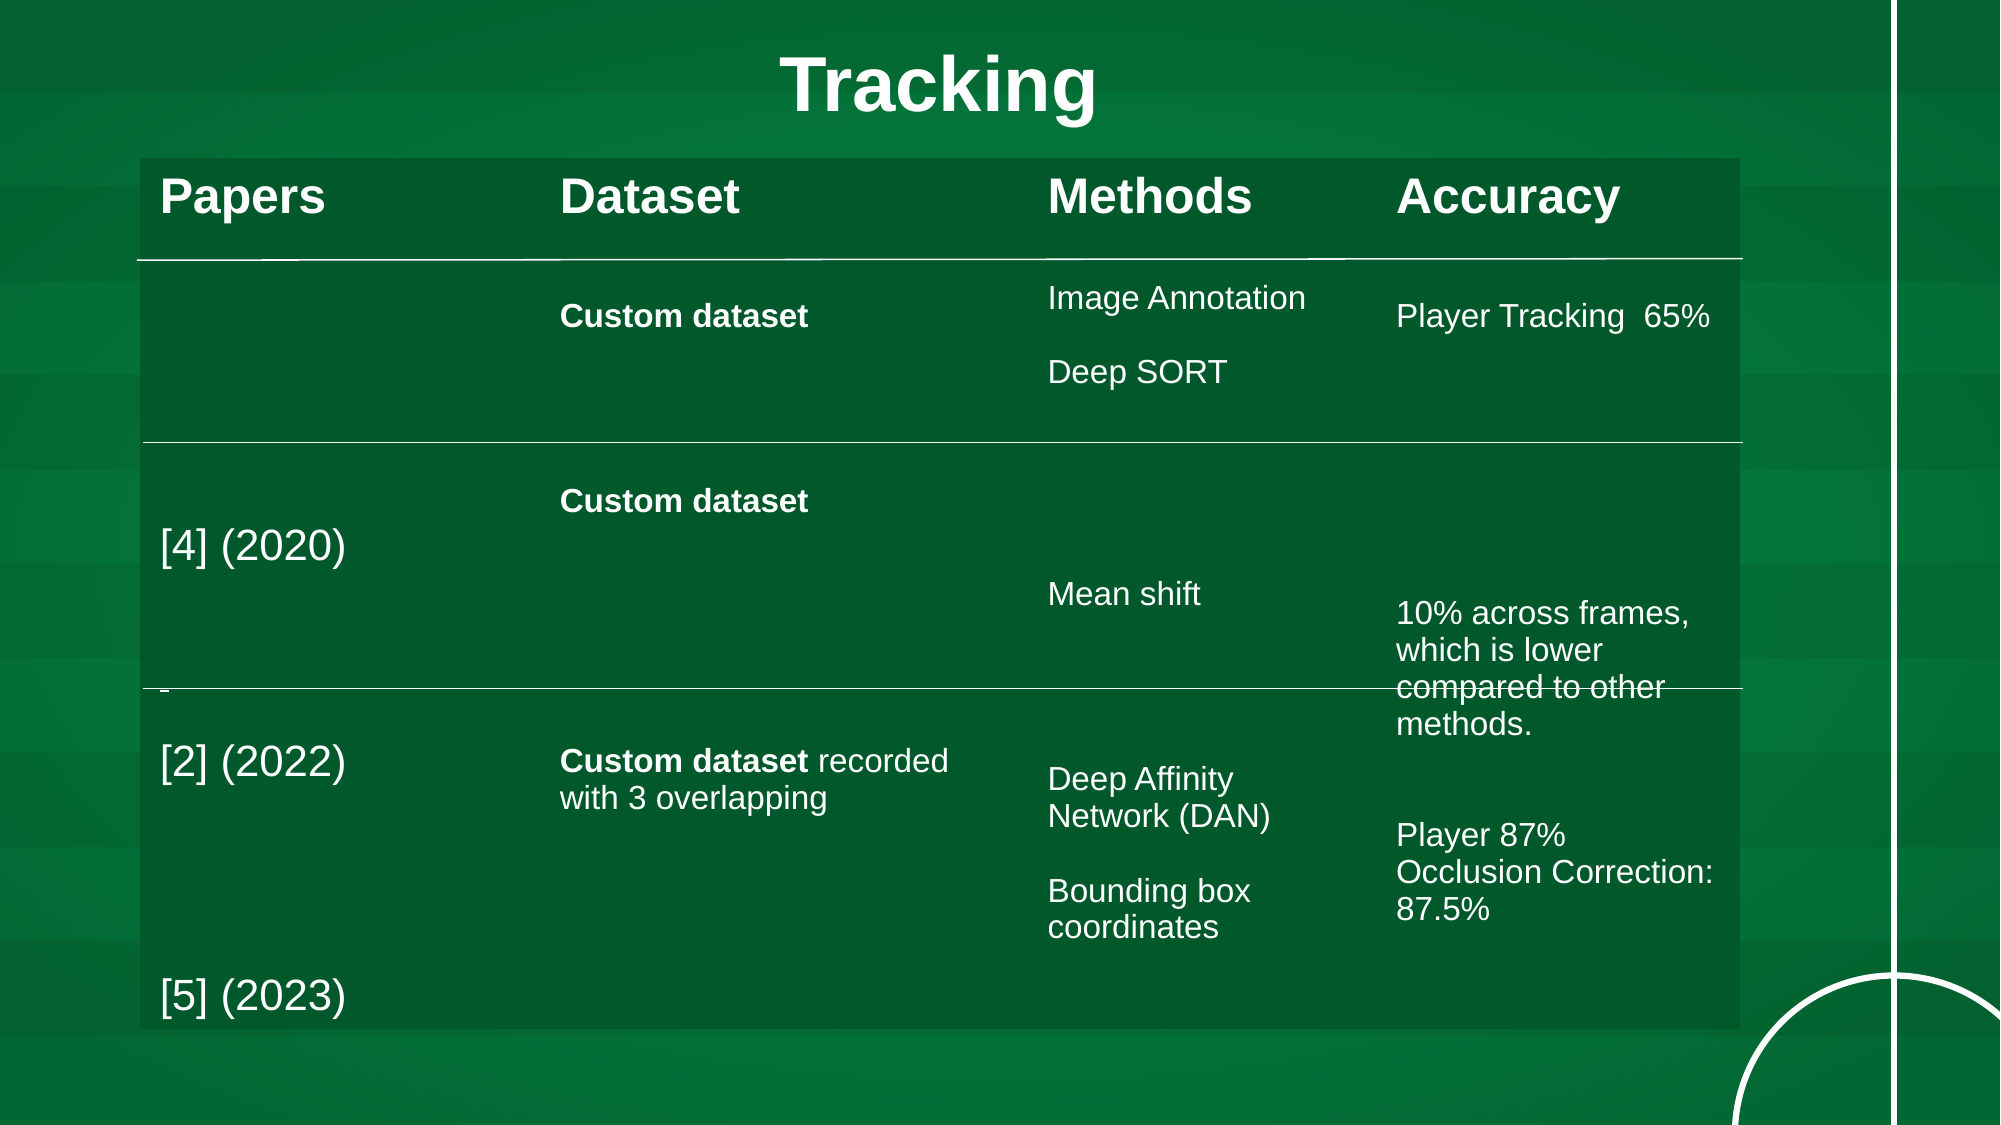

Tracking
| Papers [4] (2020) [2] (2022) [5] (2023) | Dataset Custom dataset Custom dataset Custom dataset recorded with 3 overlapping | Methods Image Annotation Deep SORT Mean shift Deep Affinity Network (DAN) Bounding box coordinates | Accuracy Player Tracking 65% 10% across frames, which is lower compared to other methods. Player 87% Occlusion Correction: 87.5% |
| --- | --- | --- | --- |